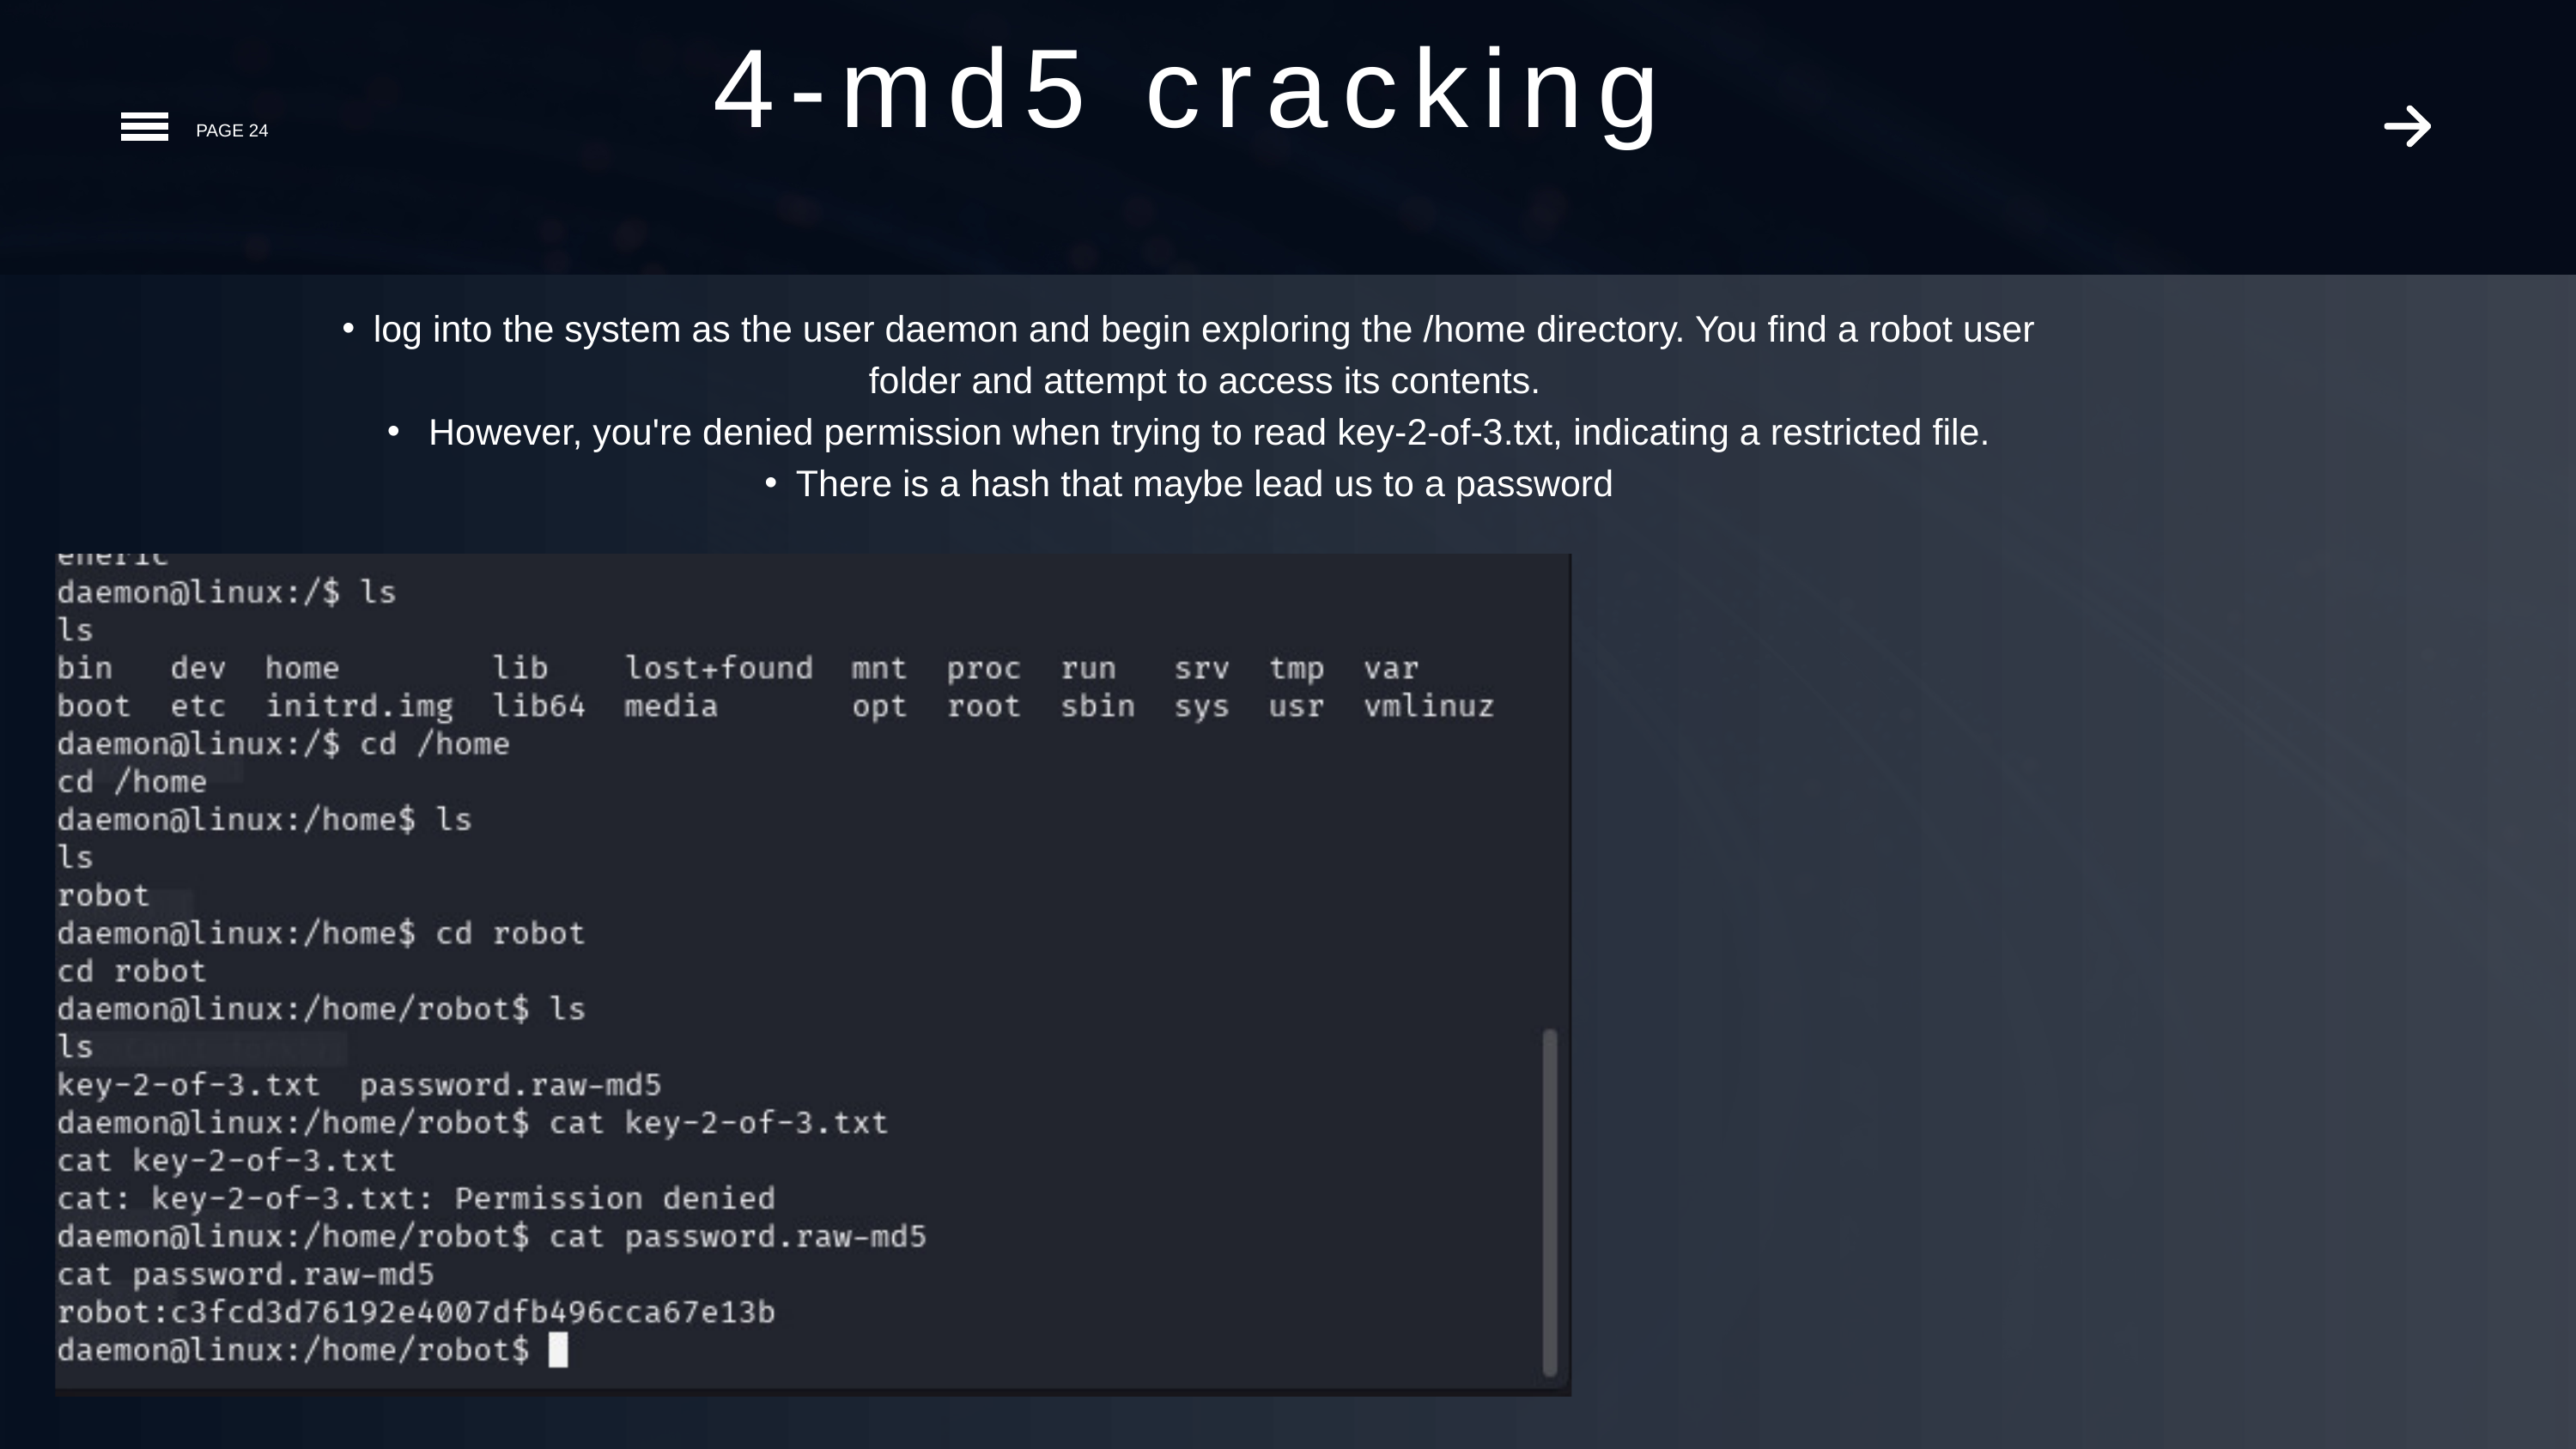

4-md5 cracking

PAGE 24

log into the system as the user daemon and begin exploring the /home directory. You find a robot user folder and attempt to access its contents.
 However, you're denied permission when trying to read key-2-of-3.txt, indicating a restricted file.
There is a hash that maybe lead us to a password